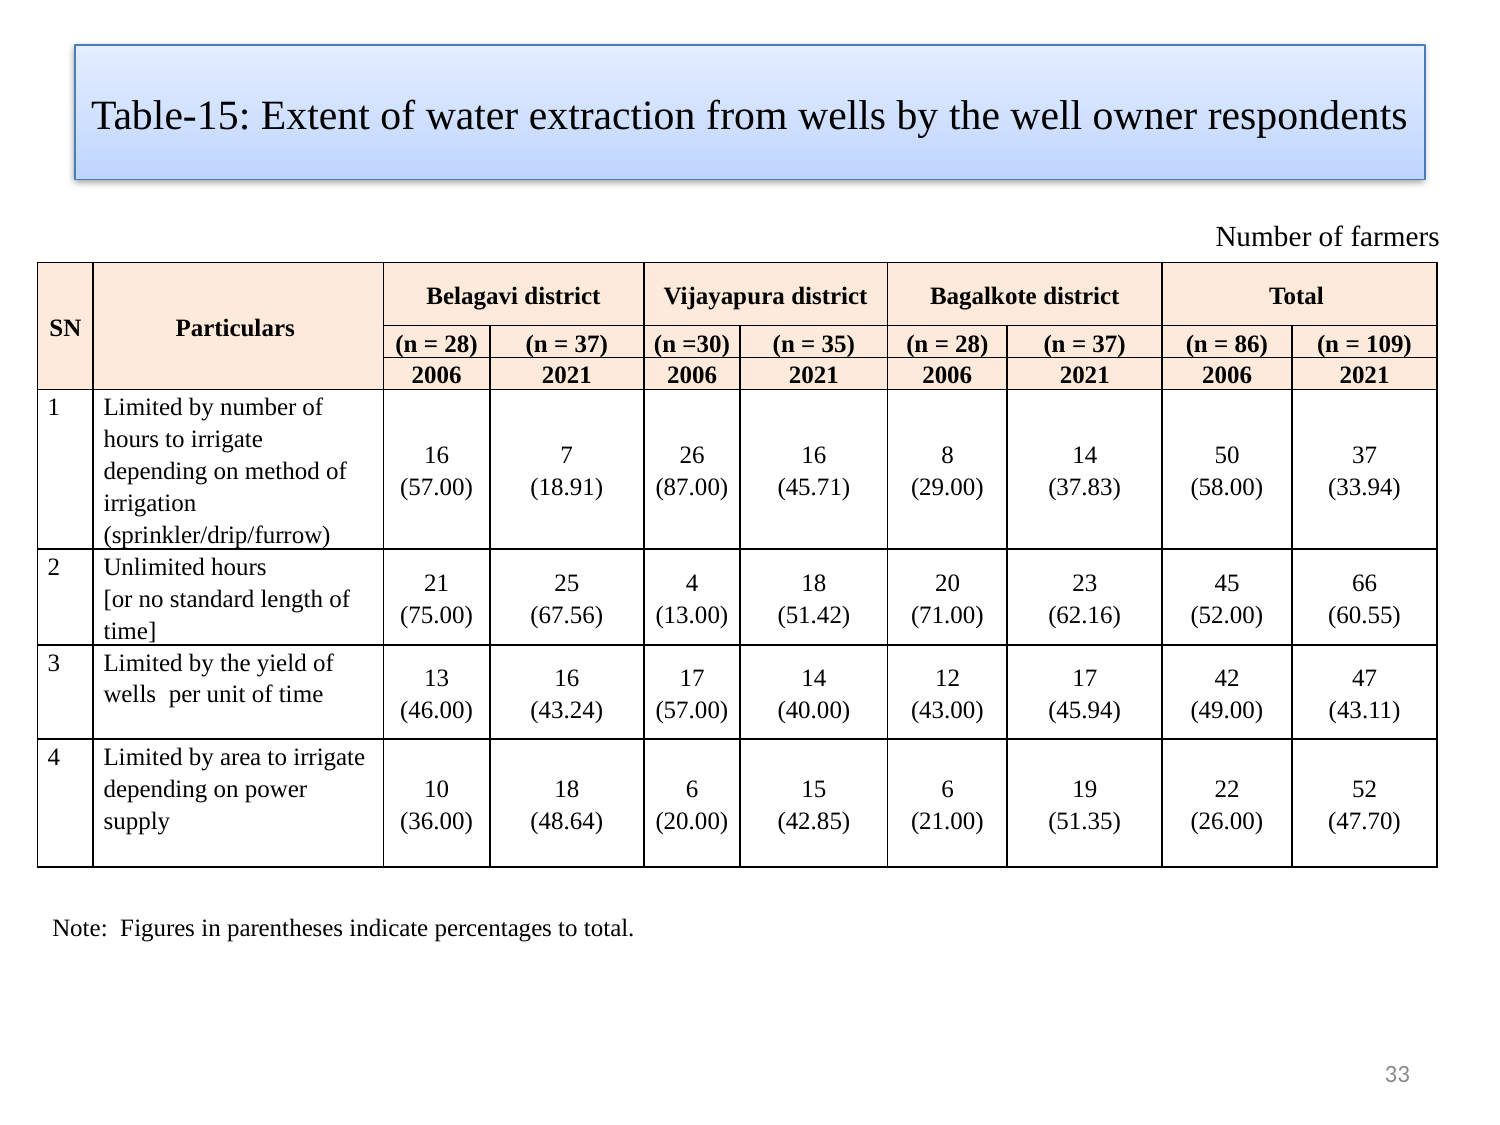

# Table-15: Extent of water extraction from wells by the well owner respondents
Number of farmers
| SN | Particulars | Belagavi district |  | Vijayapura district |  | Bagalkote district |  | Total |  |
| --- | --- | --- | --- | --- | --- | --- | --- | --- | --- |
|  |  | (n = 28) | (n = 37) | (n =30) | (n = 35) | (n = 28) | (n = 37) | (n = 86) | (n = 109) |
|  |  | 2006 | 2021 | 2006 | 2021 | 2006 | 2021 | 2006 | 2021 |
| 1 | Limited by number of hours to irrigate depending on method of irrigation (sprinkler/drip/furrow) | 16 (57.00) | 7 (18.91) | 26 (87.00) | 16 (45.71) | 8 (29.00) | 14 (37.83) | 50 (58.00) | 37 (33.94) |
| 2 | Unlimited hours [or no standard length of time] | 21 (75.00) | 25 (67.56) | 4 (13.00) | 18 (51.42) | 20 (71.00) | 23 (62.16) | 45 (52.00) | 66 (60.55) |
| 3 | Limited by the yield of wells per unit of time | 13 (46.00) | 16 (43.24) | 17 (57.00) | 14 (40.00) | 12 (43.00) | 17 (45.94) | 42 (49.00) | 47 (43.11) |
| 4 | Limited by area to irrigate depending on power supply | 10 (36.00) | 18 (48.64) | 6 (20.00) | 15 (42.85) | 6 (21.00) | 19 (51.35) | 22 (26.00) | 52 (47.70) |
Note:  Figures in parentheses indicate percentages to total.
33